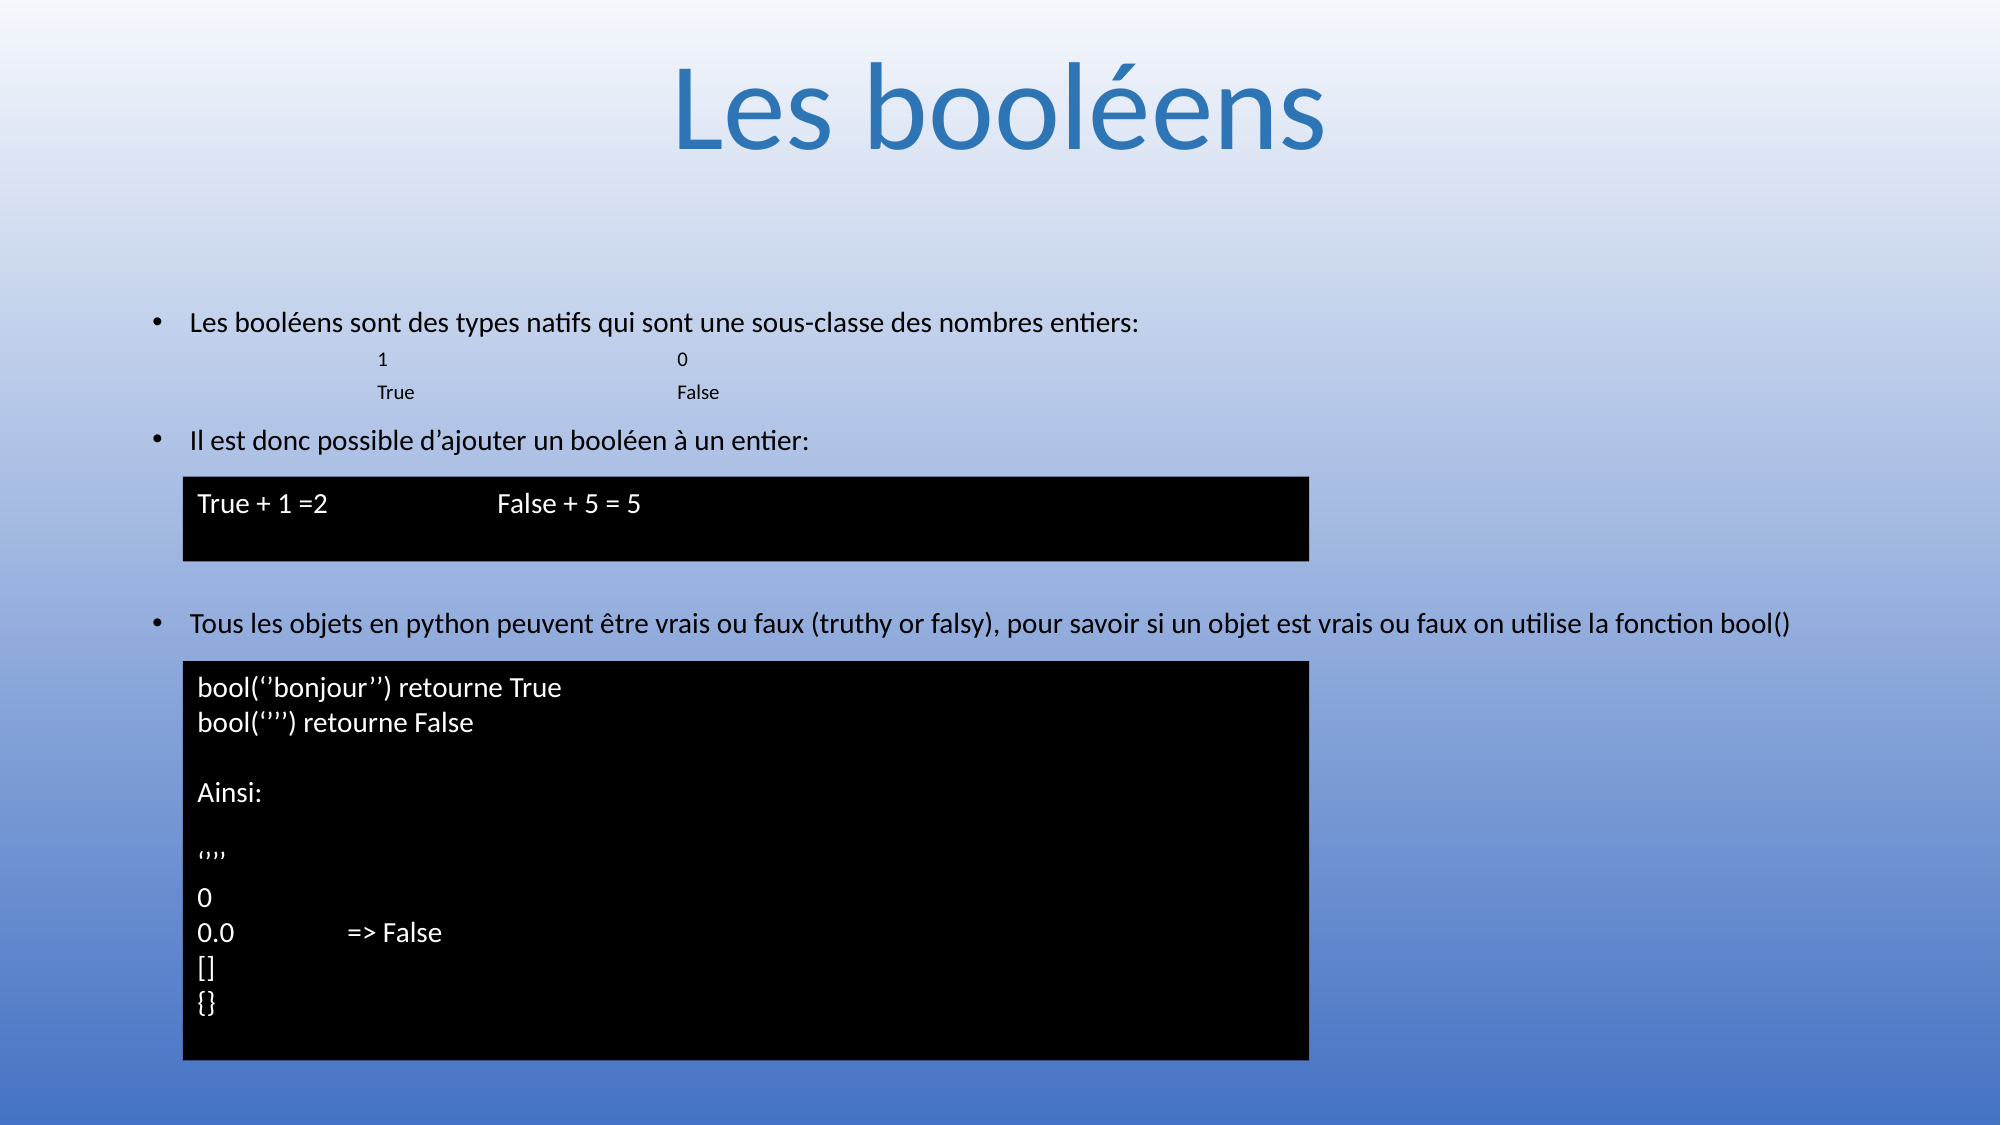

# Les booléens
Les booléens sont des types natifs qui sont une sous-classe des nombres entiers:
	1		0
	True		False
Il est donc possible d’ajouter un booléen à un entier:

Tous les objets en python peuvent être vrais ou faux (truthy or falsy), pour savoir si un objet est vrais ou faux on utilise la fonction bool()

True + 1 =2		False + 5 = 5

bool(‘’bonjour’’) retourne True
bool(‘’’’) retourne False

Ainsi:

‘’’’
0
0.0	=> False
[]
{}

14